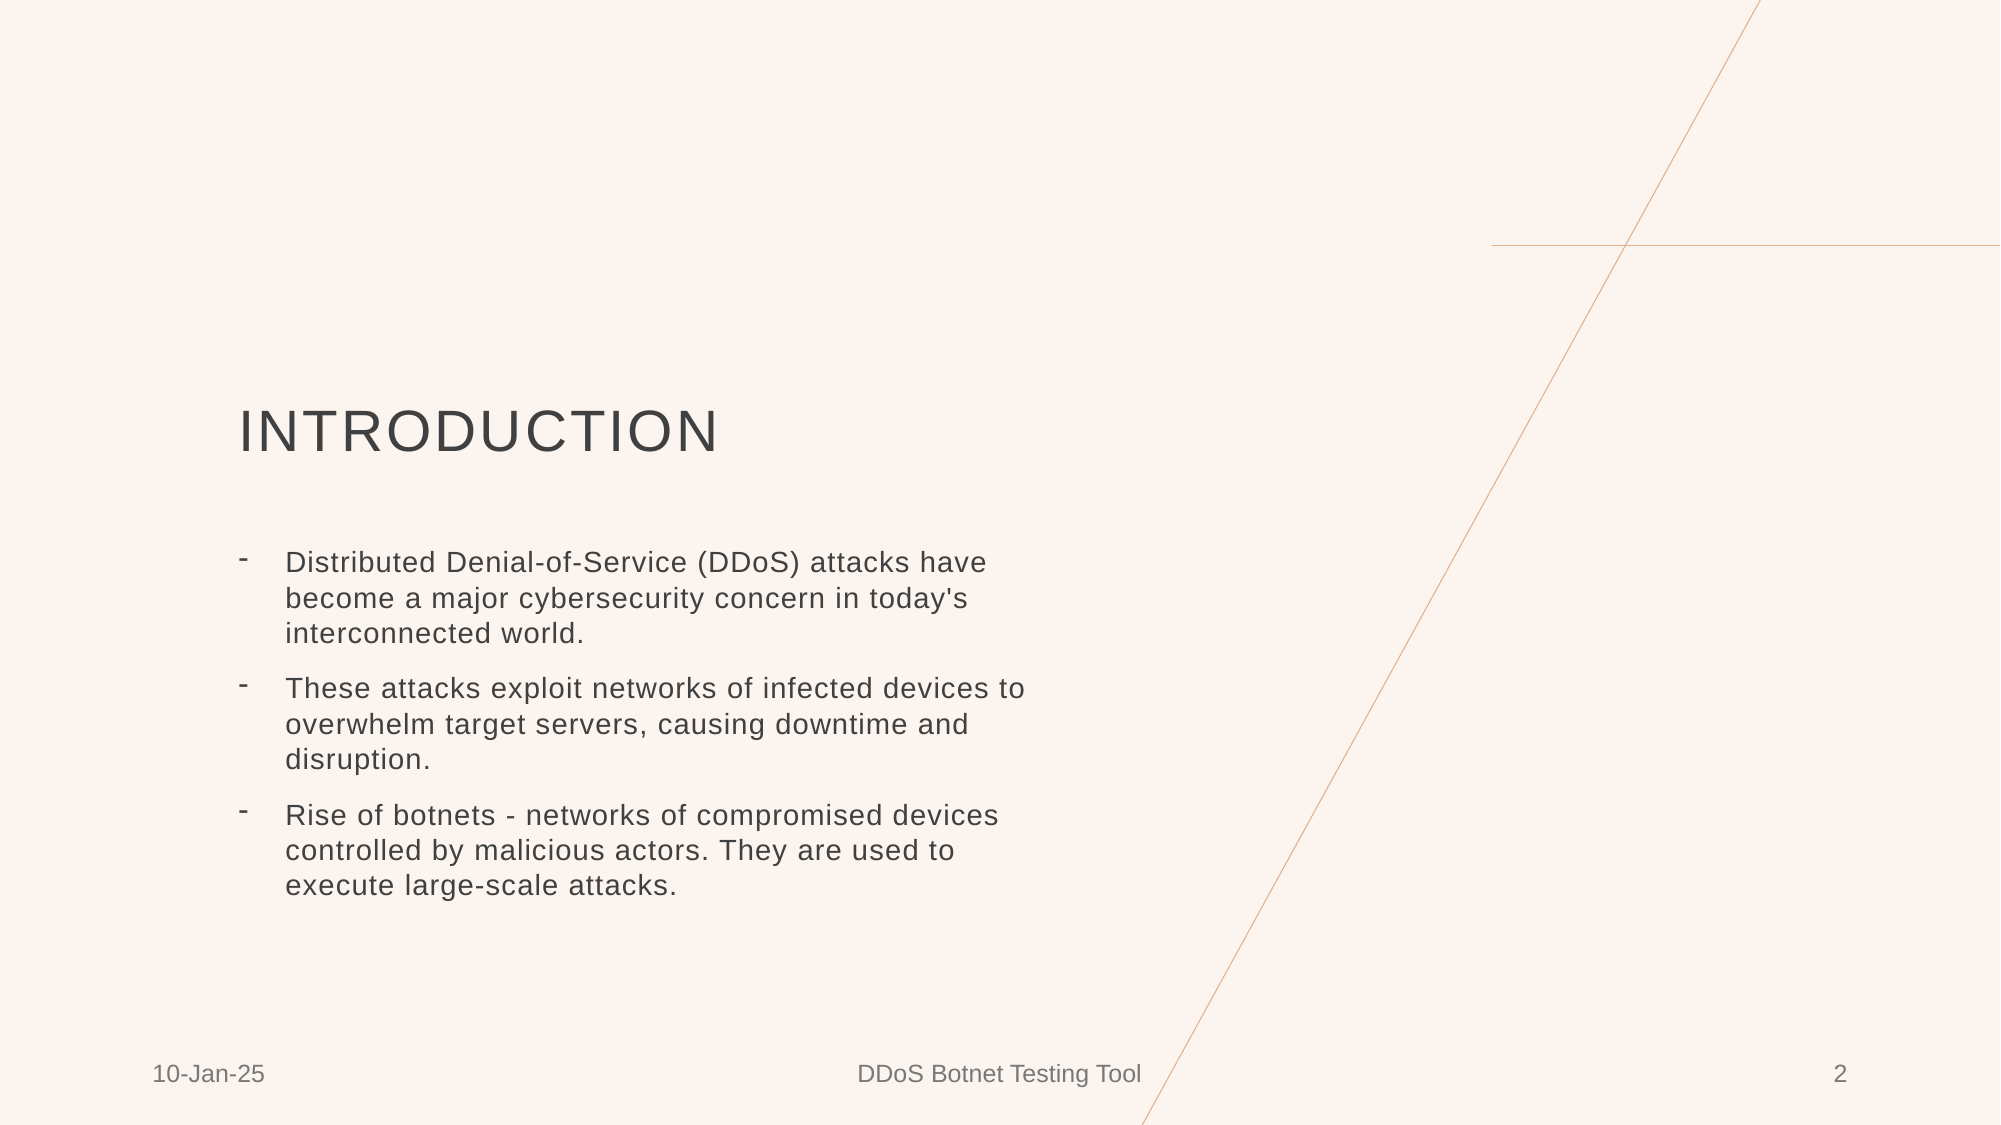

# Introduction
Distributed Denial-of-Service (DDoS) attacks have become a major cybersecurity concern in today's interconnected world.
These attacks exploit networks of infected devices to overwhelm target servers, causing downtime and disruption.
Rise of botnets - networks of compromised devices controlled by malicious actors. They are used to execute large-scale attacks.
10-Jan-25
DDoS Botnet Testing Tool
2